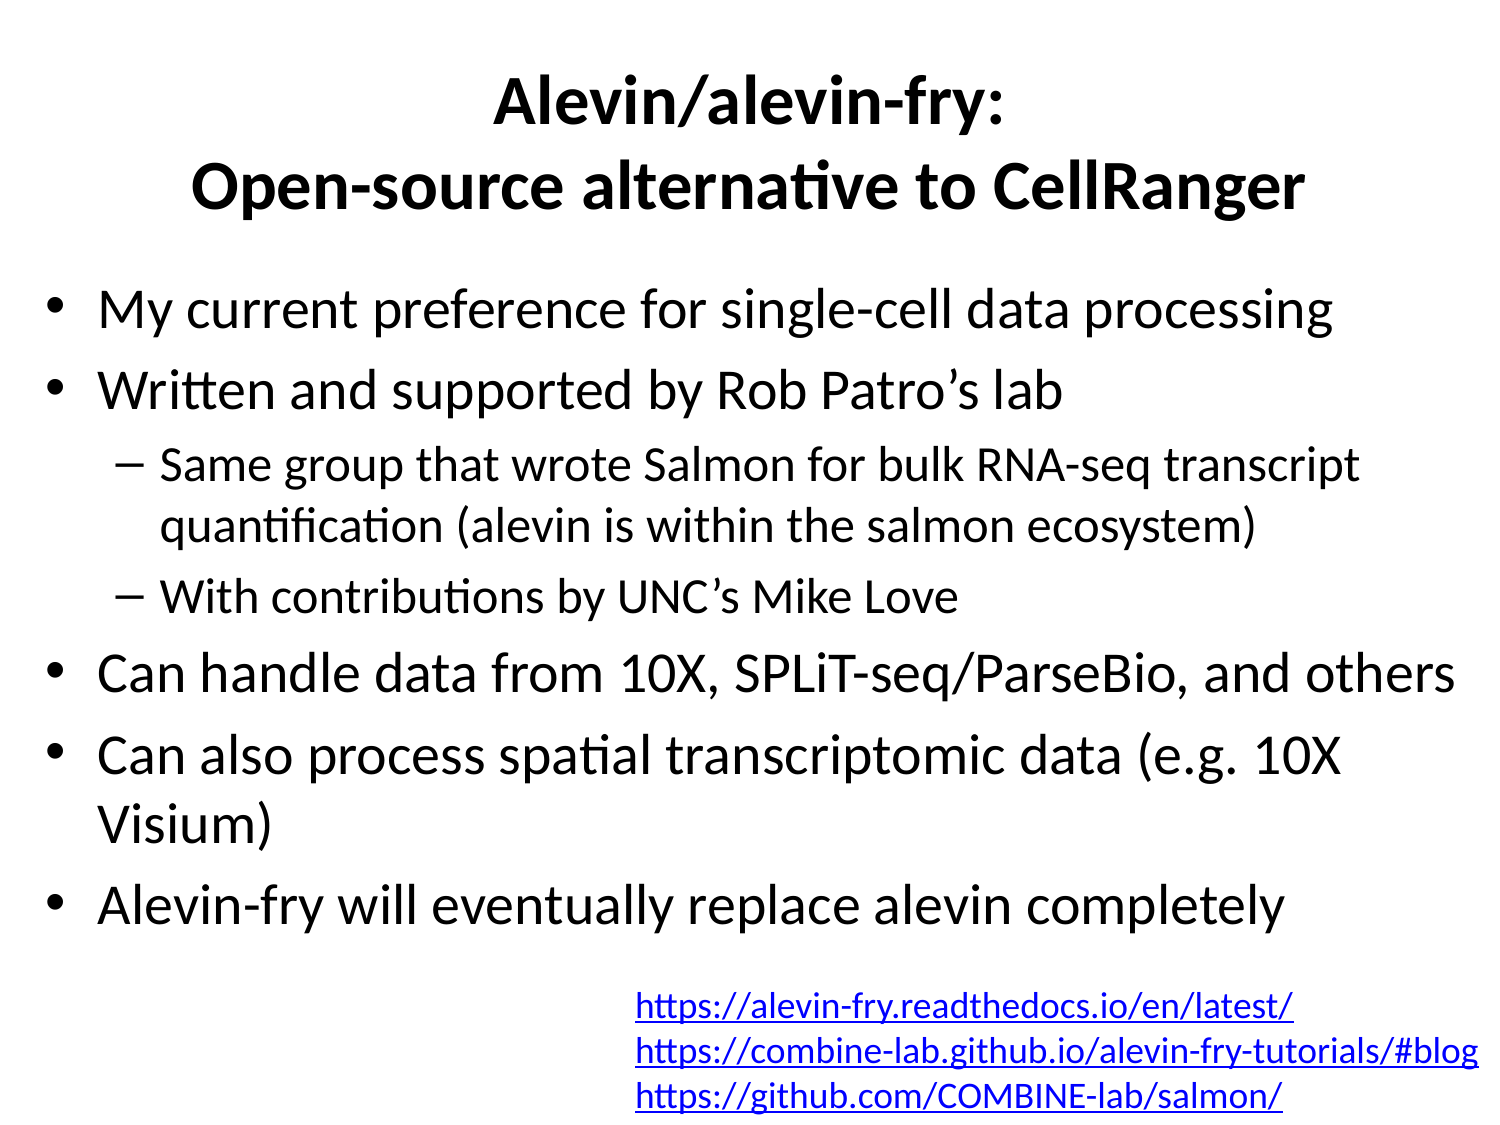

# Alevin/alevin-fry: Open-source alternative to CellRanger
My current preference for single-cell data processing
Written and supported by Rob Patro’s lab
Same group that wrote Salmon for bulk RNA-seq transcript quantification (alevin is within the salmon ecosystem)
With contributions by UNC’s Mike Love
Can handle data from 10X, SPLiT-seq/ParseBio, and others
Can also process spatial transcriptomic data (e.g. 10X Visium)
Alevin-fry will eventually replace alevin completely
https://alevin-fry.readthedocs.io/en/latest/
https://combine-lab.github.io/alevin-fry-tutorials/#blog
https://github.com/COMBINE-lab/salmon/